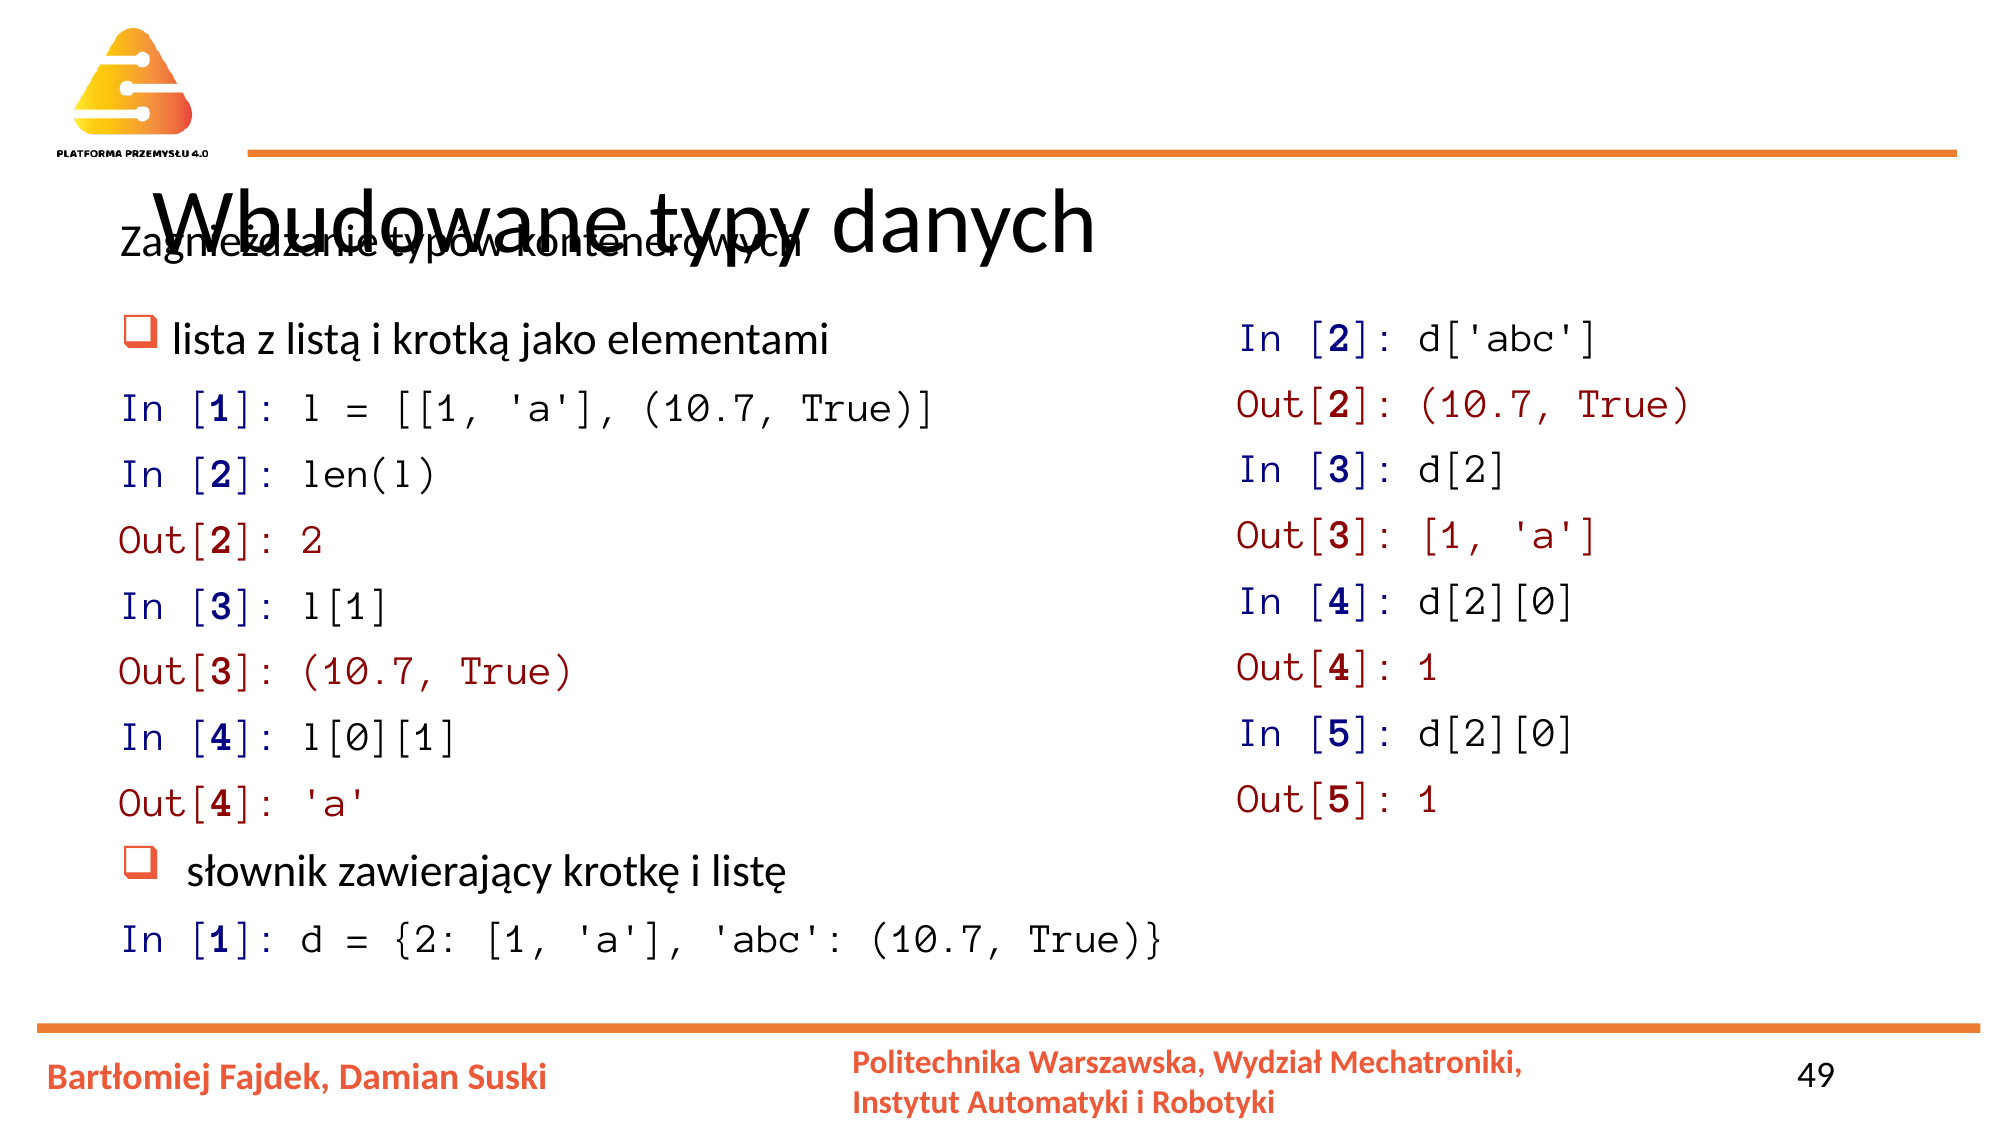

# Wbudowane typy danych
Zagnieżdżanie typów kontenerowych
 lista z listą i krotką jako elementami
In [1]: l = [[1, 'a'], (10.7, True)]
In [2]: len(l)
Out[2]: 2
In [3]: l[1]
Out[3]: (10.7, True)
In [4]: l[0][1]
Out[4]: 'a'
 słownik zawierający krotkę i listę
In [1]: d = {2: [1, 'a'], 'abc': (10.7, True)}

In [2]: d['abc']
Out[2]: (10.7, True)
In [3]: d[2]
Out[3]: [1, 'a']
In [4]: d[2][0]
Out[4]: 1
In [5]: d[2][0]
Out[5]: 1

49